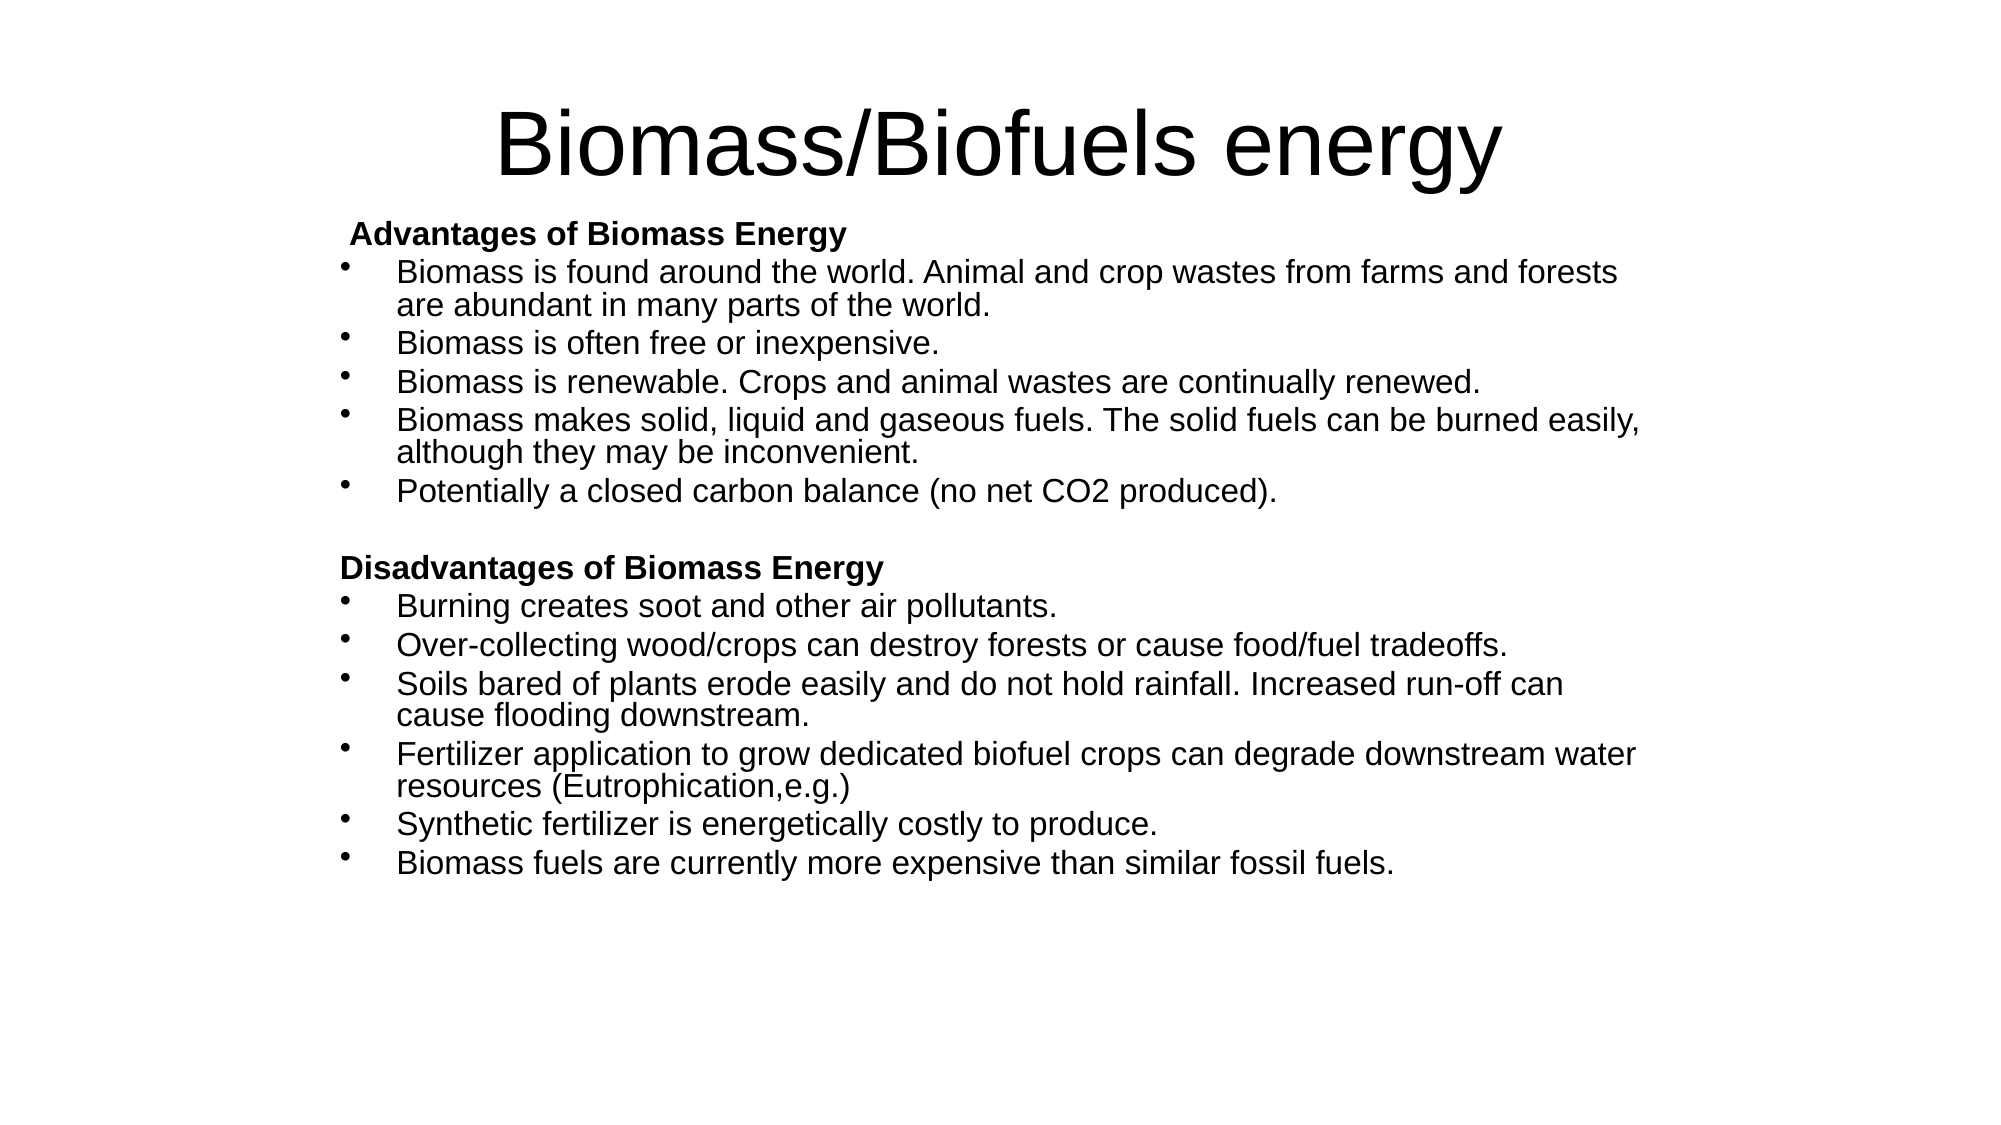

# Biomass/Biofuels energy
 Advantages of Biomass Energy
Biomass is found around the world. Animal and crop wastes from farms and forests are abundant in many parts of the world.
Biomass is often free or inexpensive.
Biomass is renewable. Crops and animal wastes are continually renewed.
Biomass makes solid, liquid and gaseous fuels. The solid fuels can be burned easily, although they may be inconvenient.
Potentially a closed carbon balance (no net CO2 produced).

Disadvantages of Biomass Energy
Burning creates soot and other air pollutants.
Over-collecting wood/crops can destroy forests or cause food/fuel tradeoffs.
Soils bared of plants erode easily and do not hold rainfall. Increased run-off can cause flooding downstream.
Fertilizer application to grow dedicated biofuel crops can degrade downstream water resources (Eutrophication,e.g.)
Synthetic fertilizer is energetically costly to produce.
Biomass fuels are currently more expensive than similar fossil fuels.